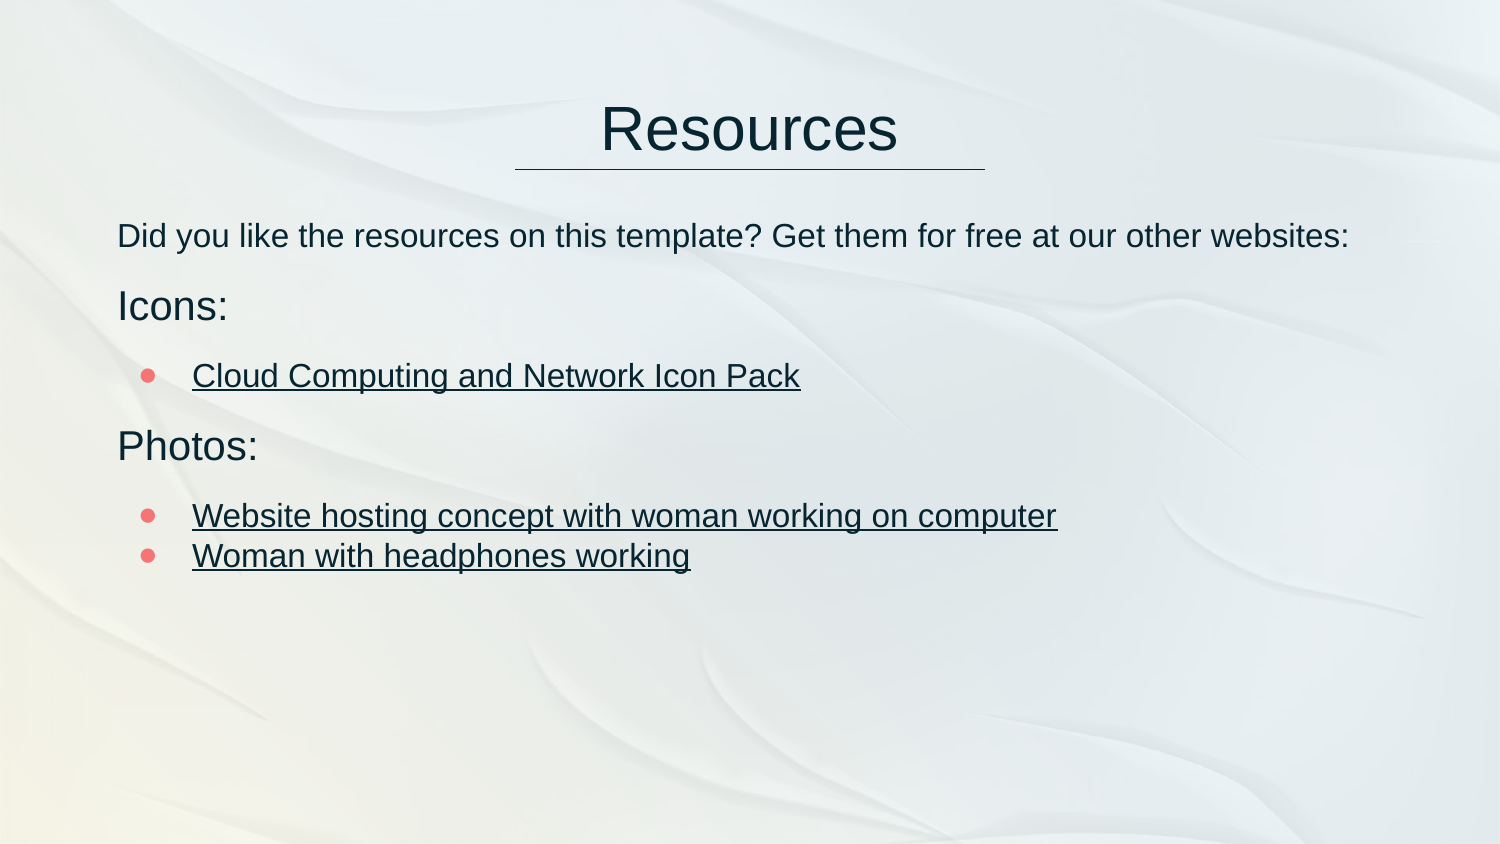

# Resources
Did you like the resources on this template? Get them for free at our other websites:
Icons:
Cloud Computing and Network Icon Pack
Photos:
Website hosting concept with woman working on computer
Woman with headphones working